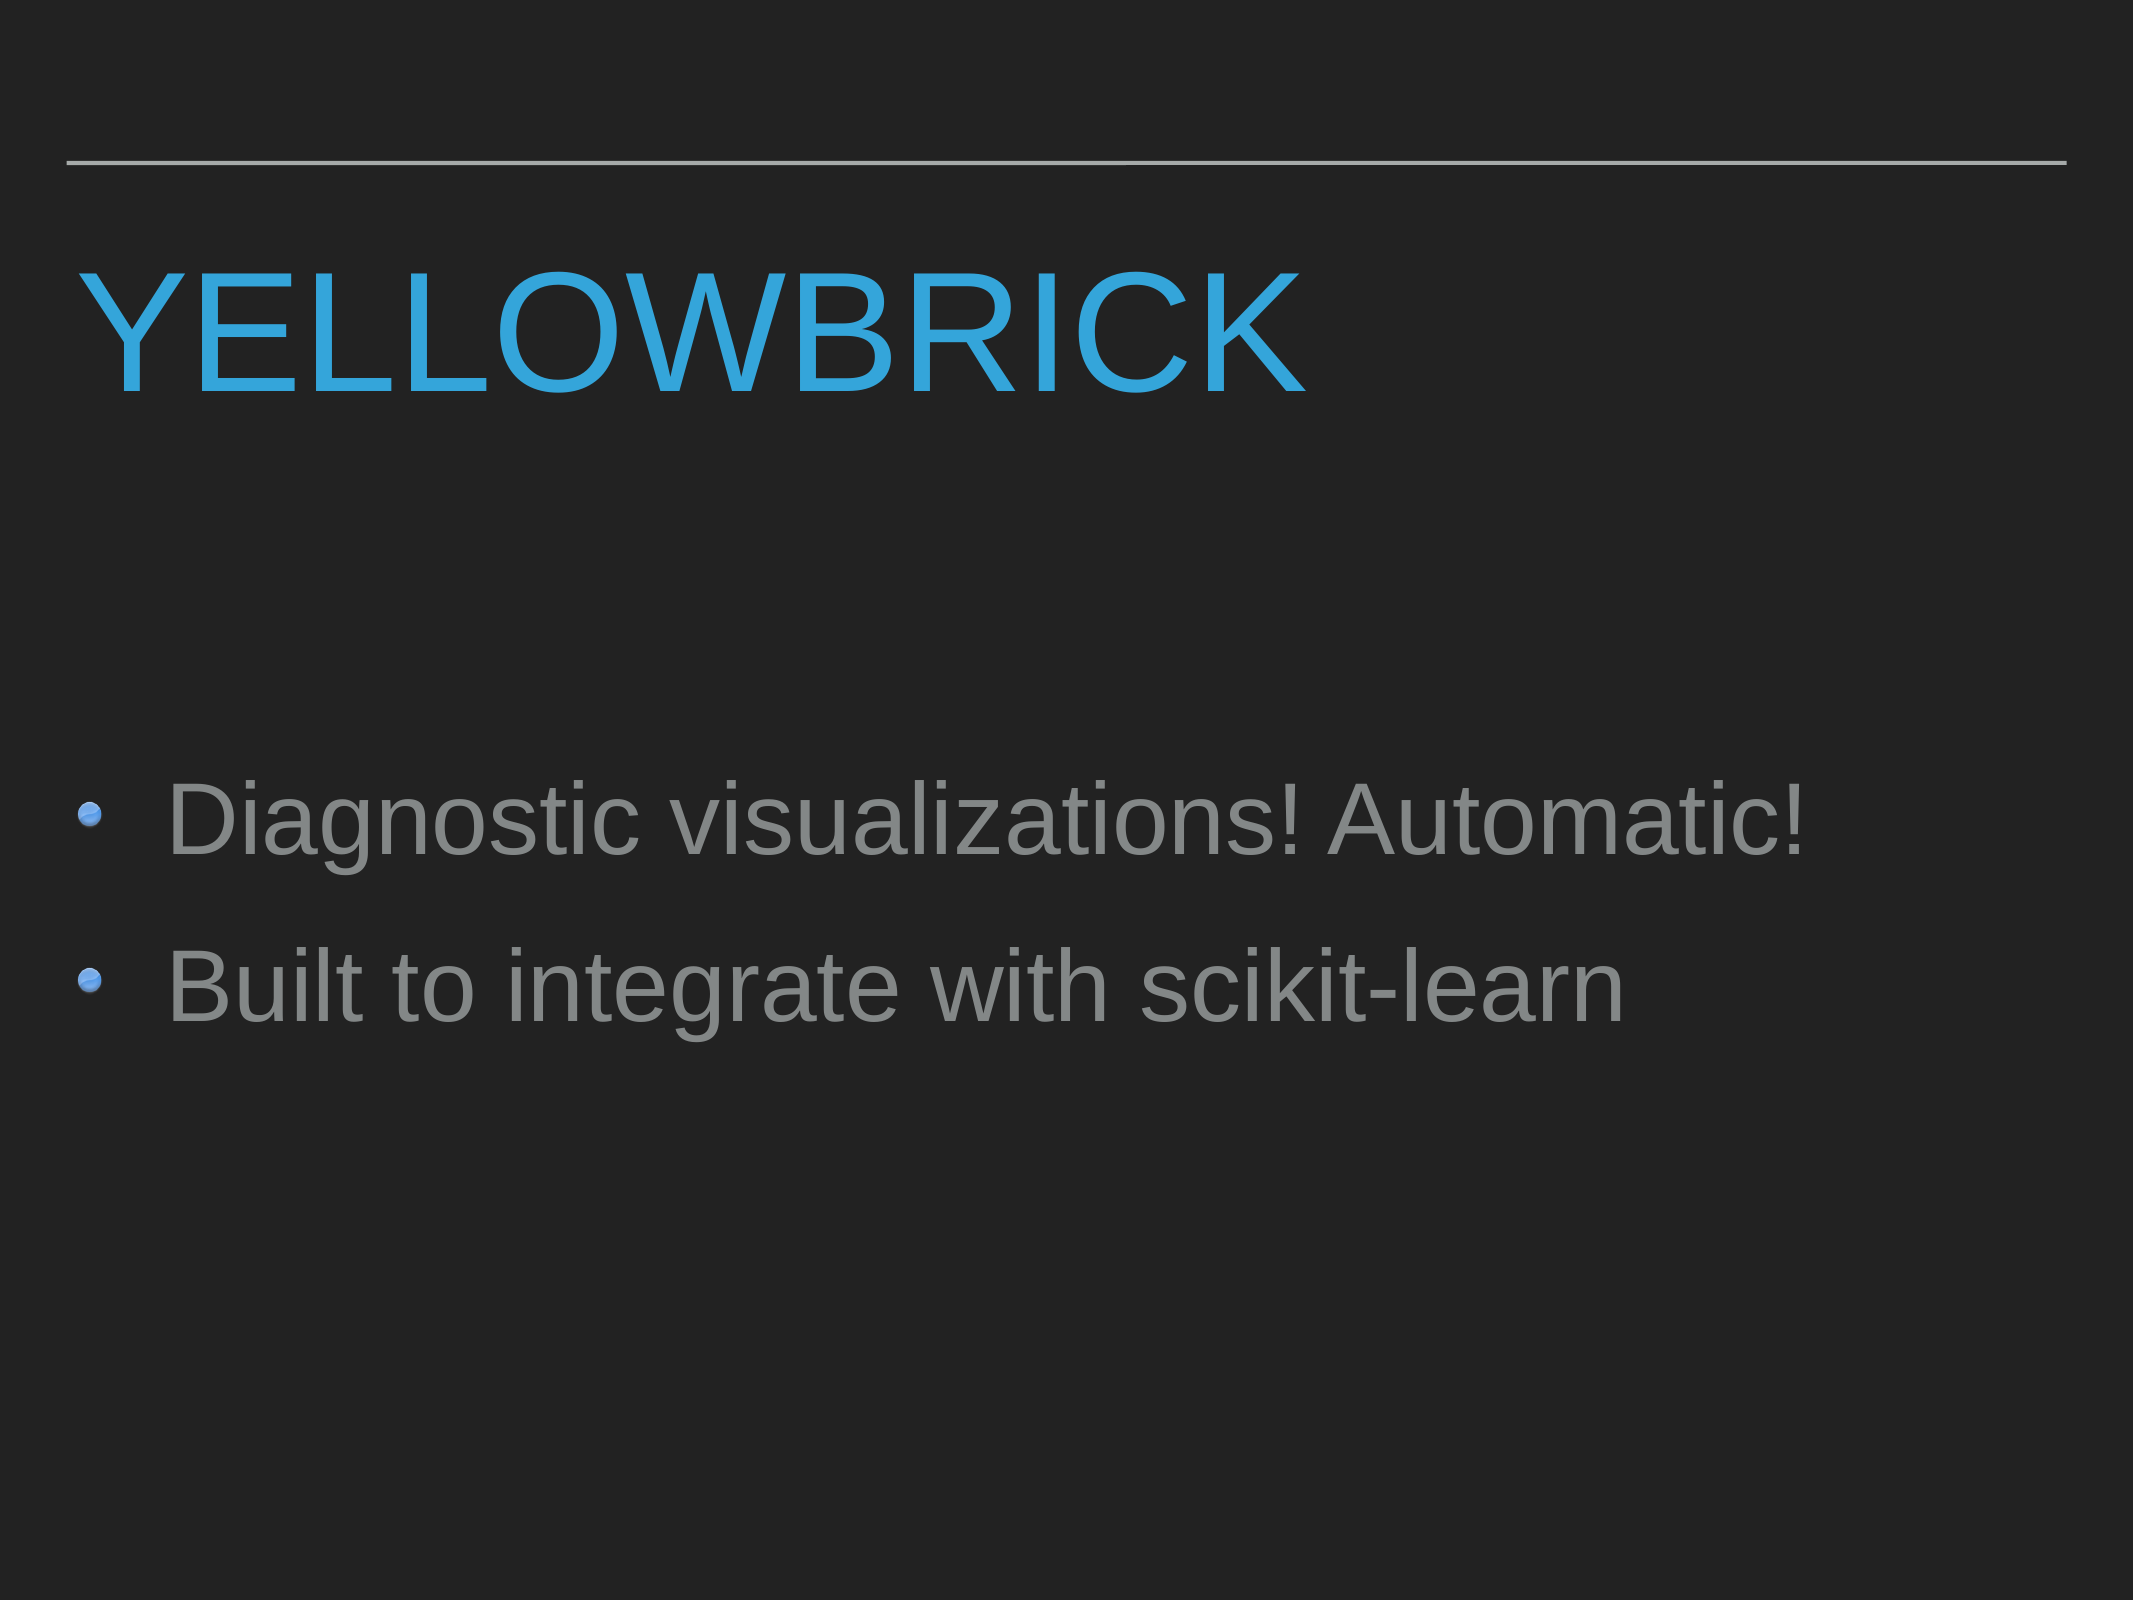

# Yellowbrick
Diagnostic visualizations! Automatic!
Built to integrate with scikit-learn